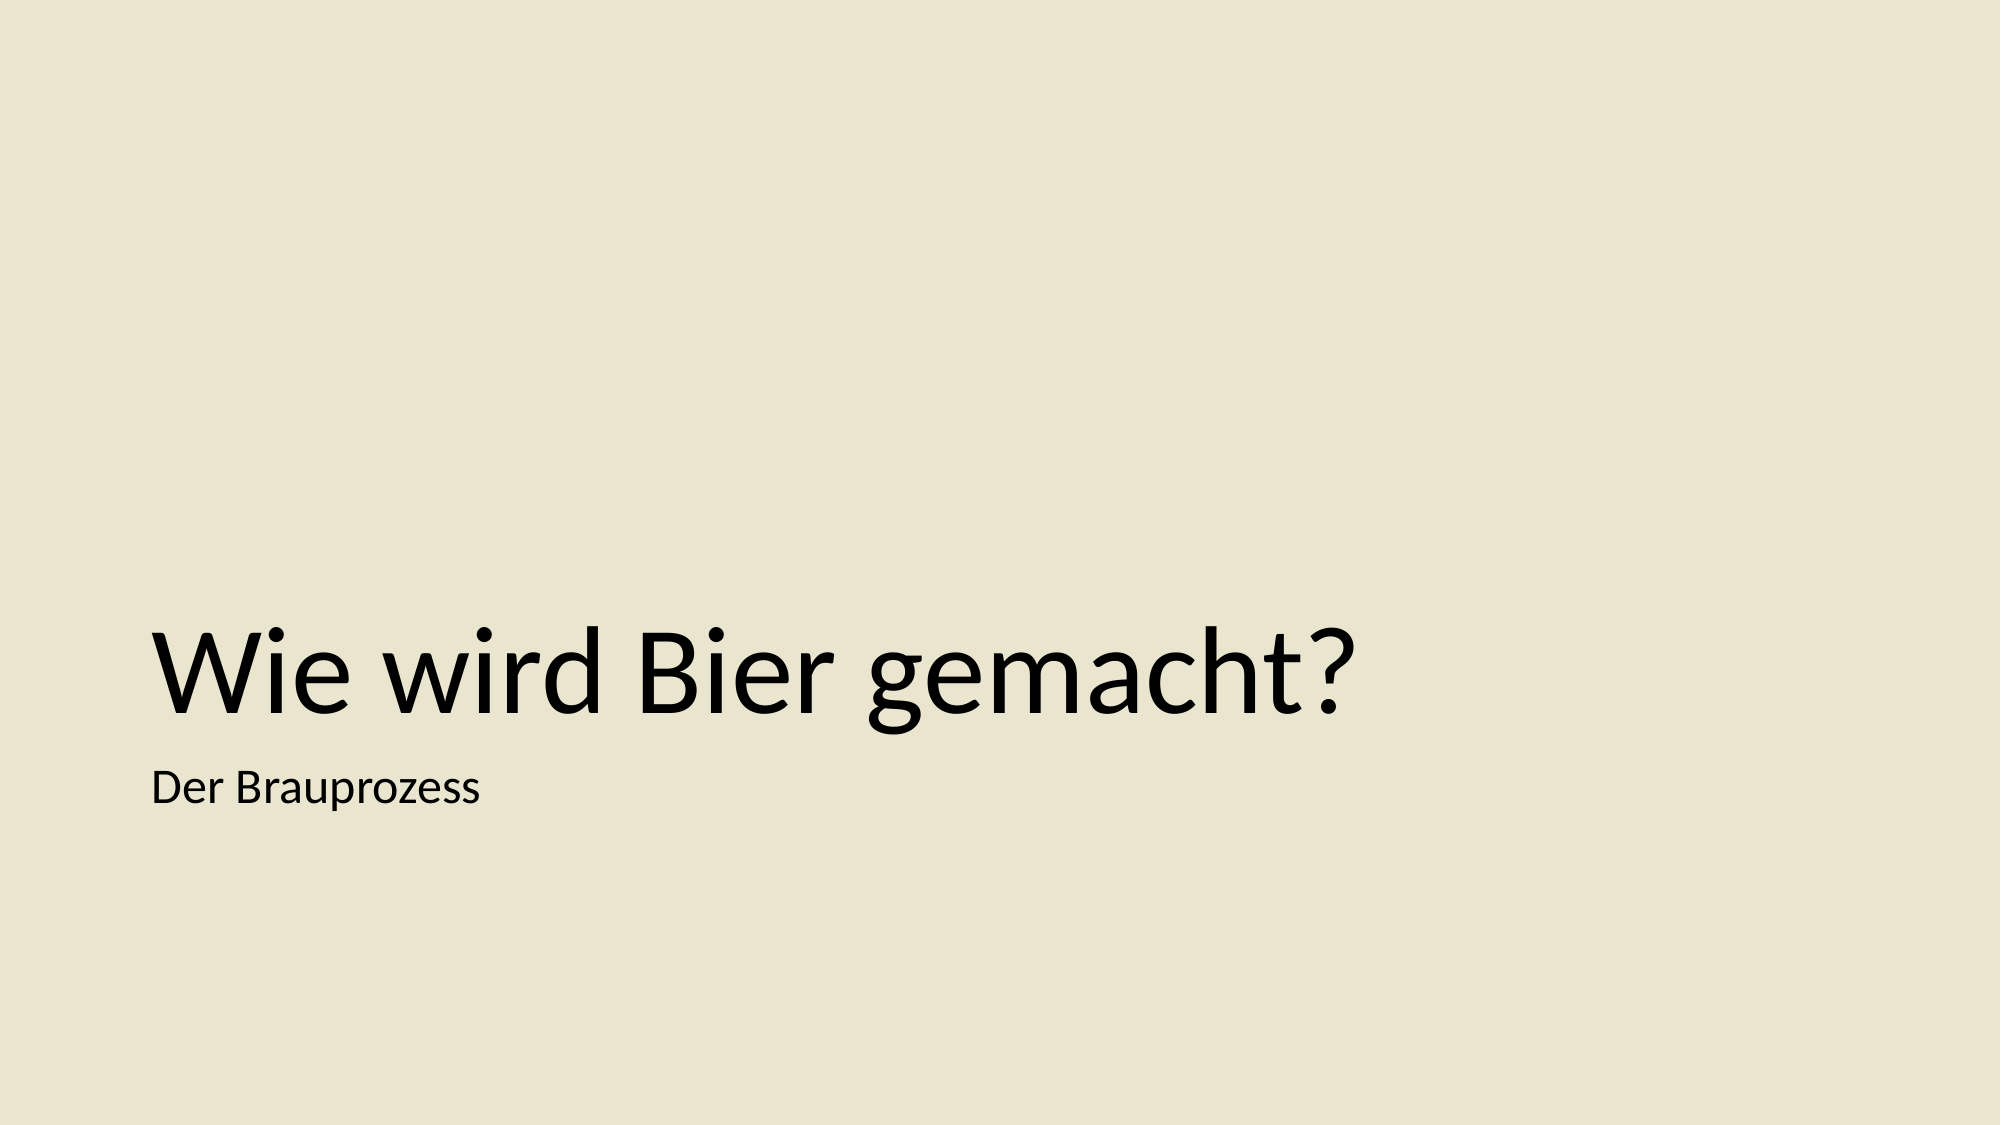

# Wie wird Bier gemacht?
Der Brauprozess